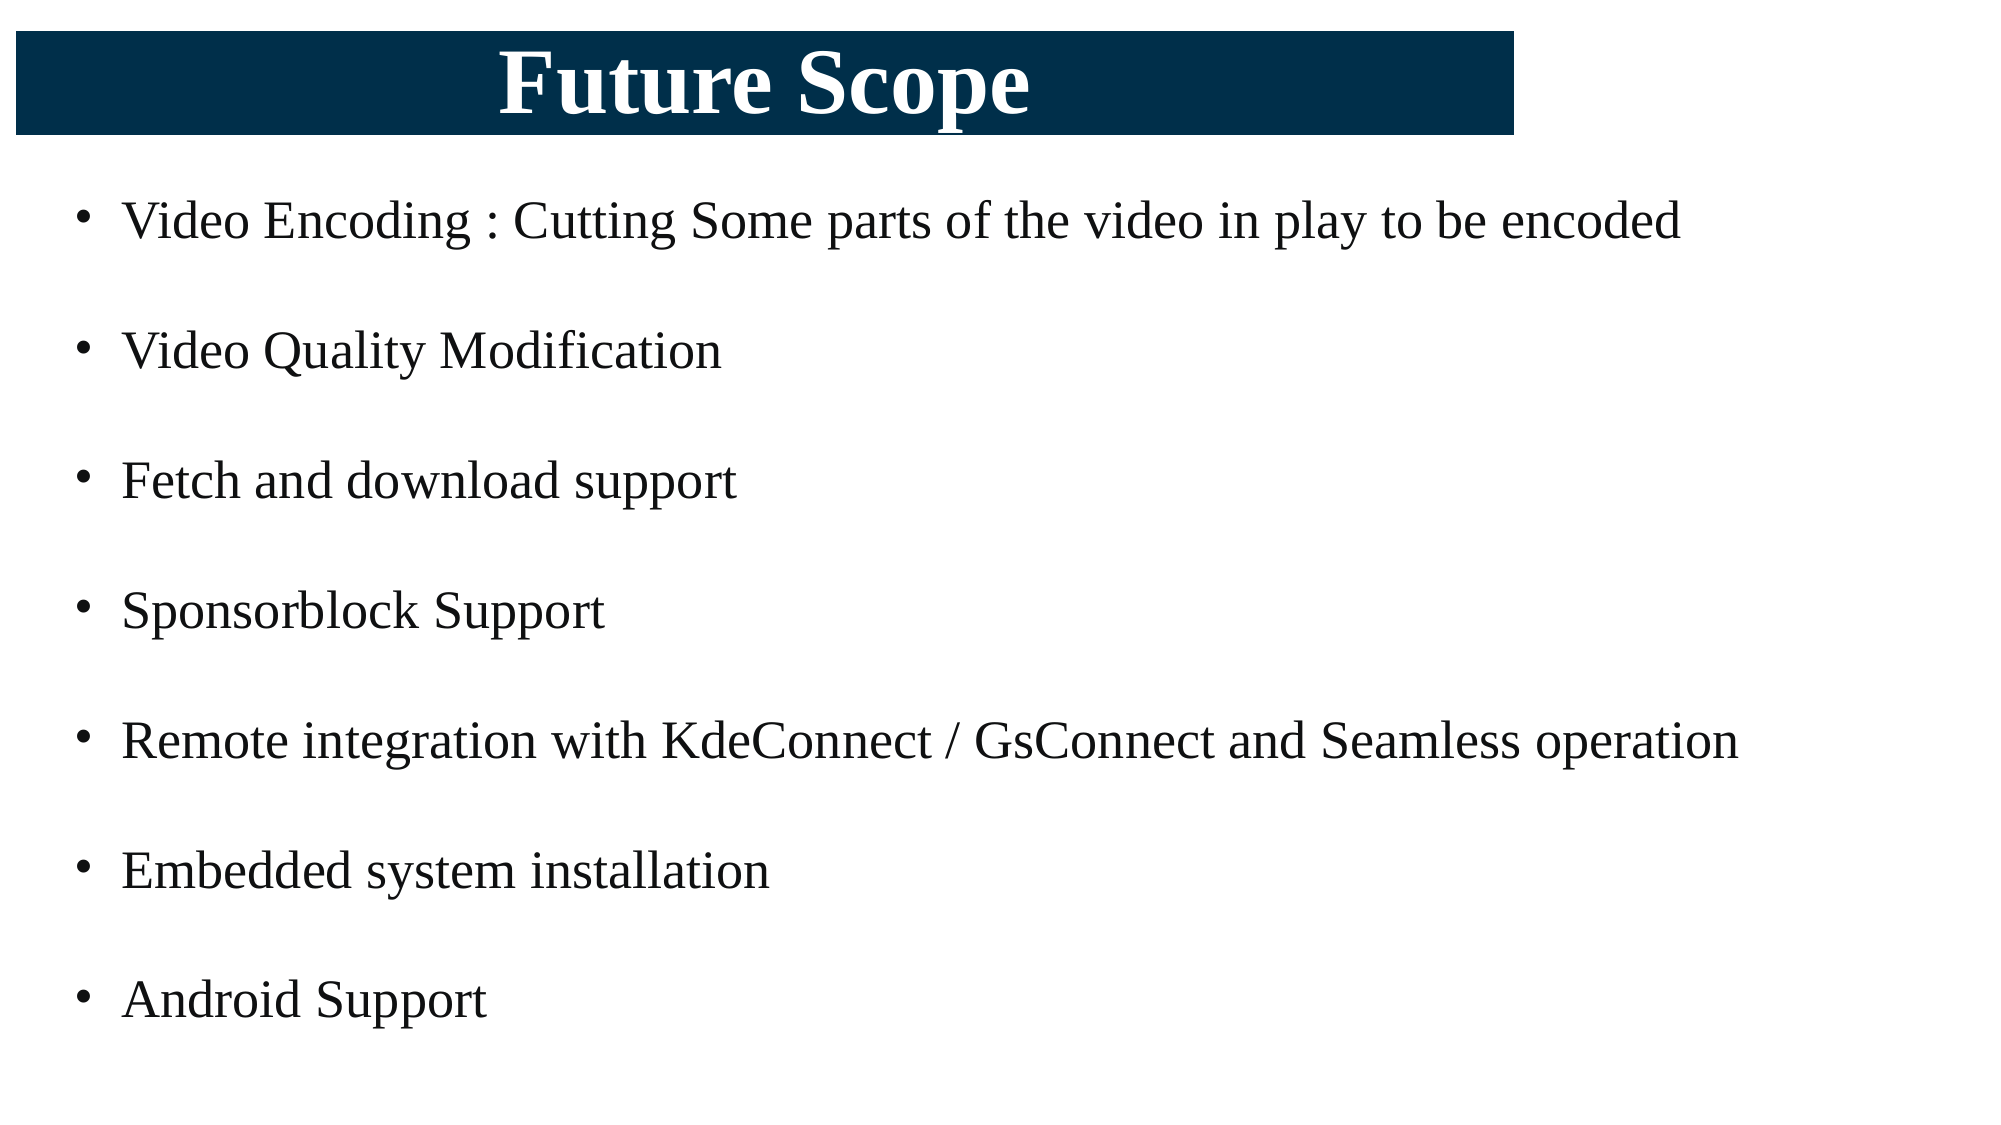

Future Scope
Video Encoding : Cutting Some parts of the video in play to be encoded

Video Quality Modification

Fetch and download support

Sponsorblock Support

Remote integration with KdeConnect / GsConnect and Seamless operation

Embedded system installation

Android Support